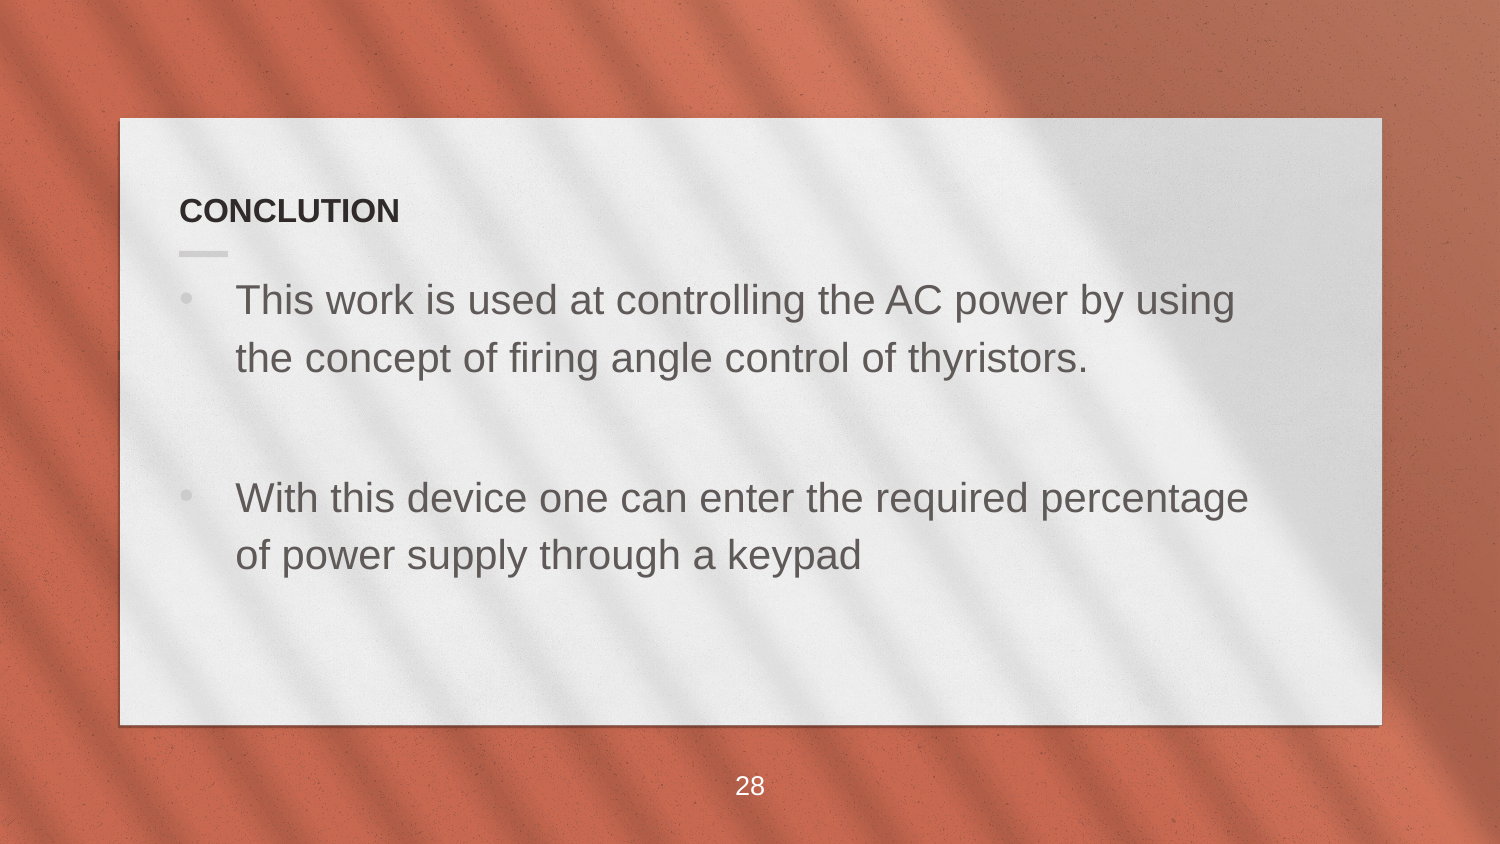

# CONCLUTION
This work is used at controlling the AC power by using the concept of firing angle control of thyristors.

With this device one can enter the required percentage of power supply through a keypad
28